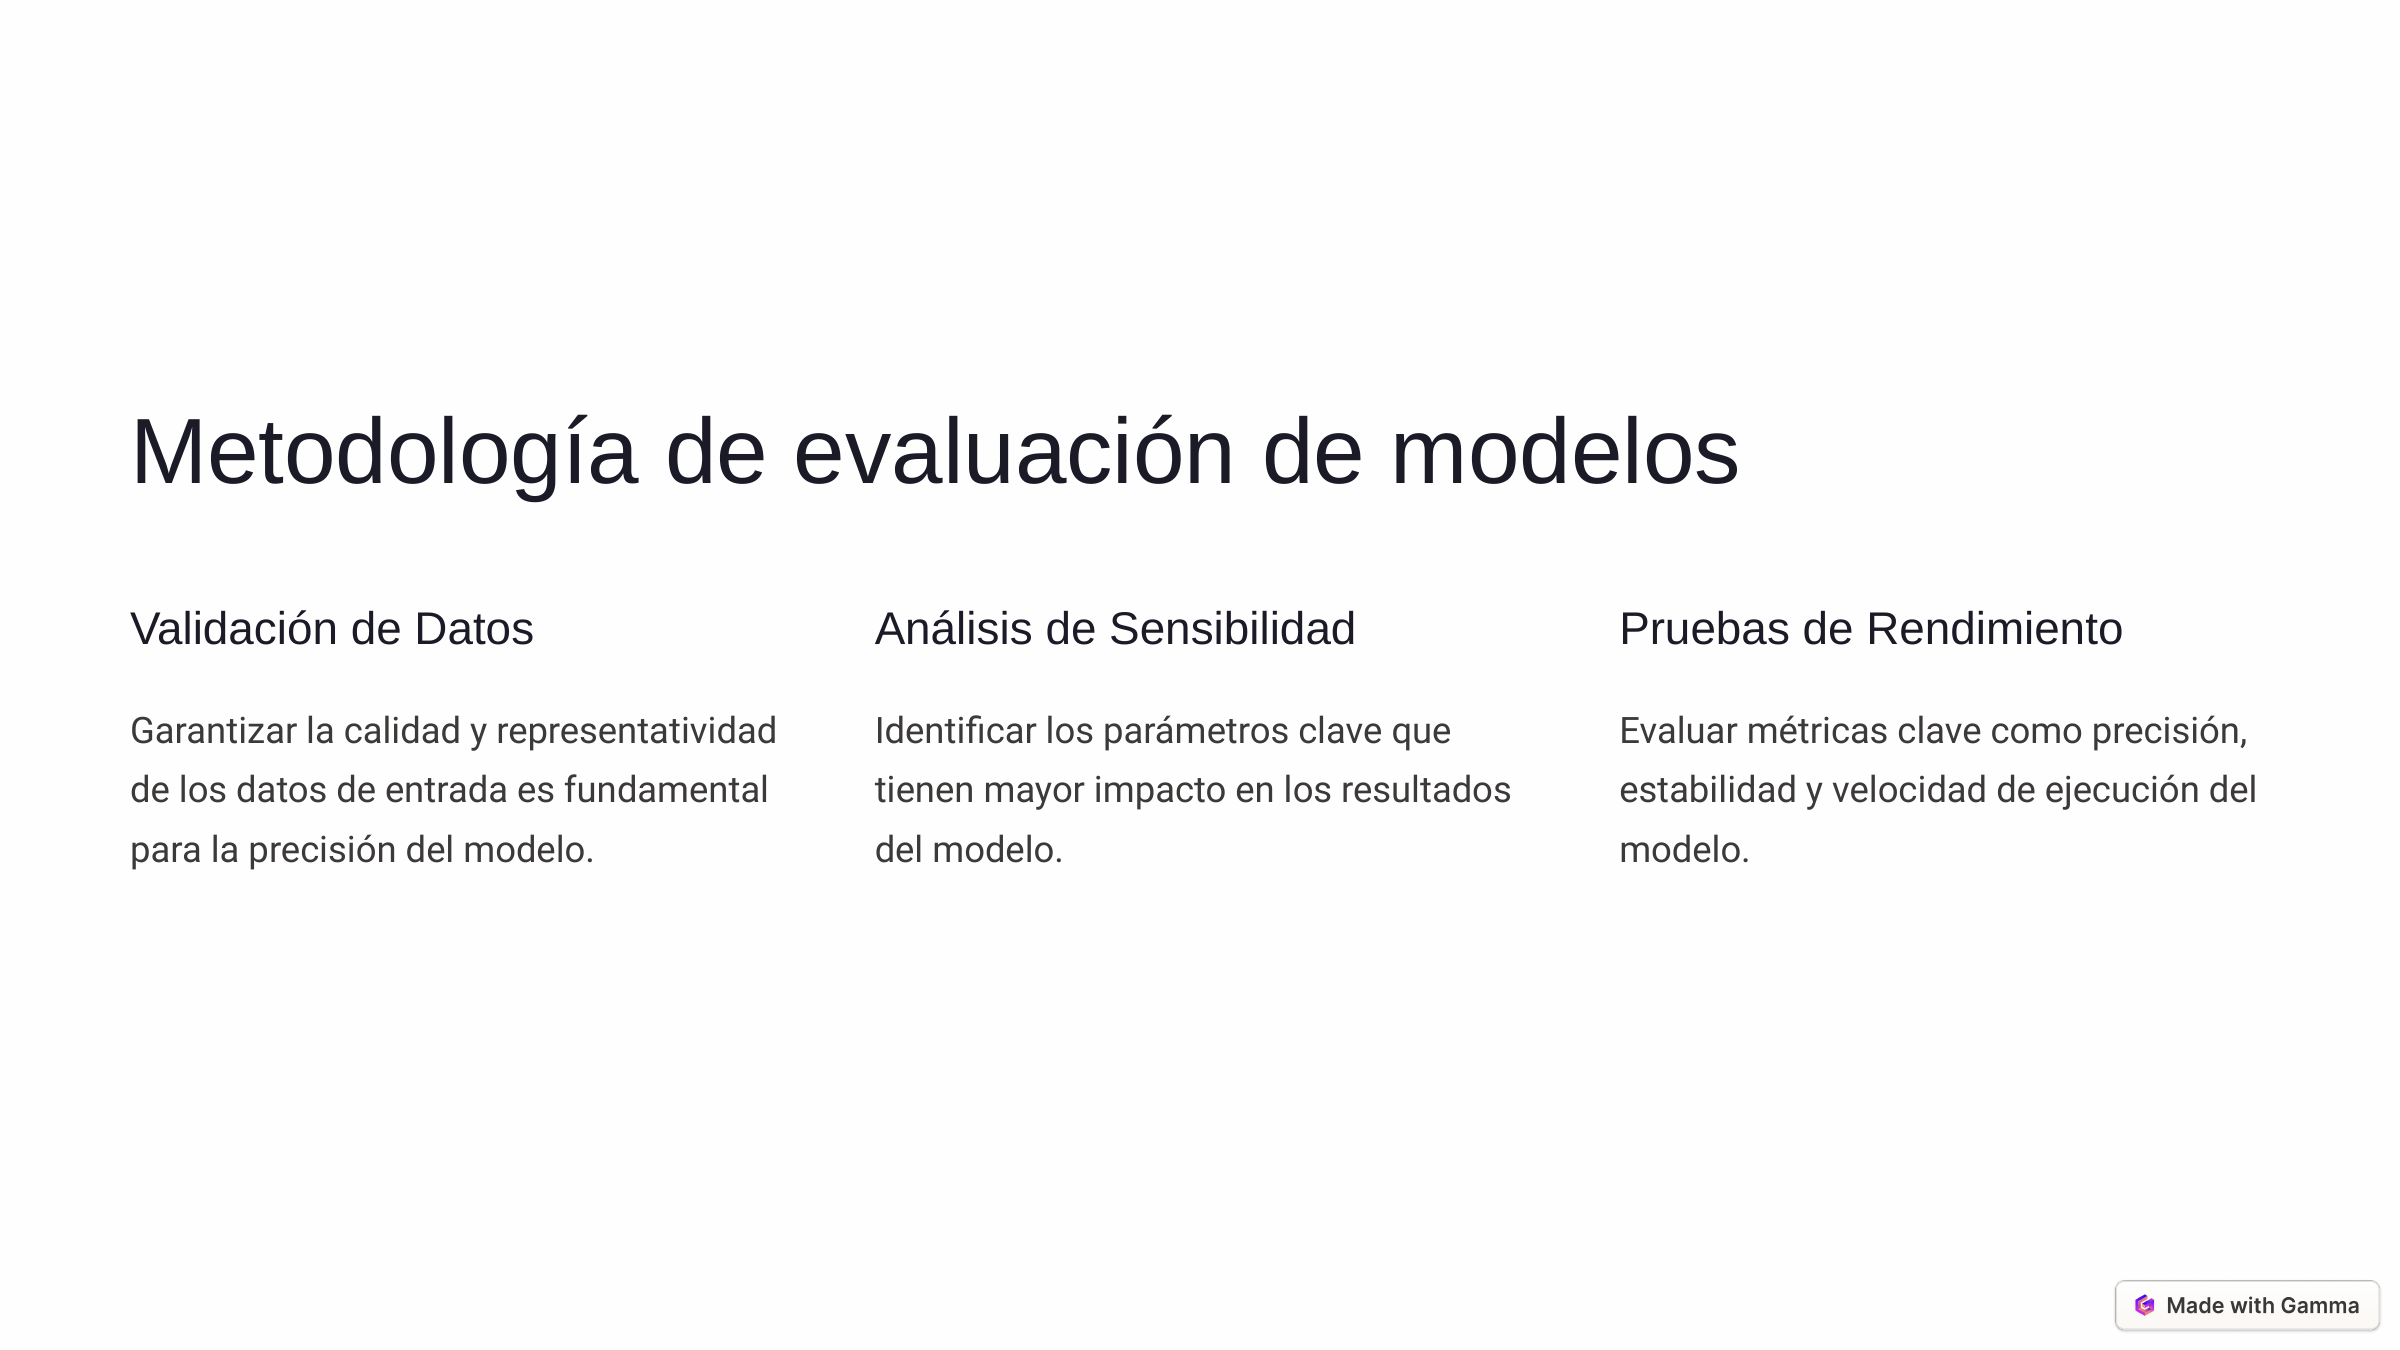

Metodología de evaluación de modelos
Validación de Datos
Análisis de Sensibilidad
Pruebas de Rendimiento
Garantizar la calidad y representatividad de los datos de entrada es fundamental para la precisión del modelo.
Identificar los parámetros clave que tienen mayor impacto en los resultados del modelo.
Evaluar métricas clave como precisión, estabilidad y velocidad de ejecución del modelo.